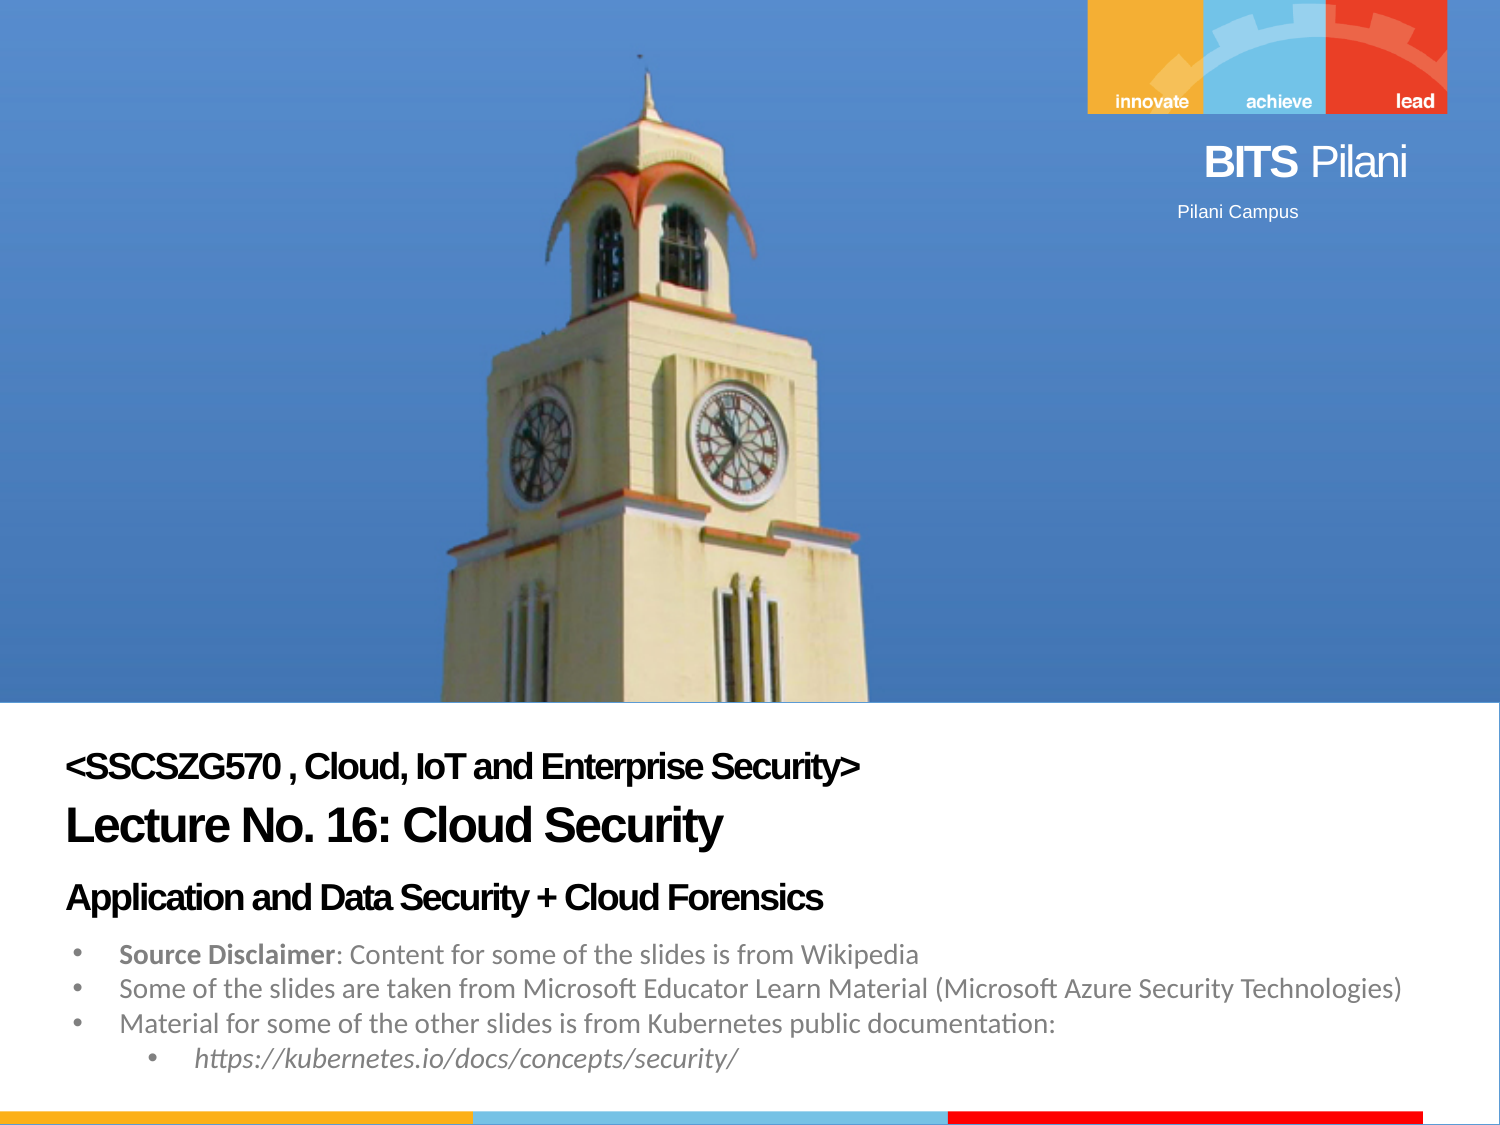

<SSCSZG570 , Cloud, IoT and Enterprise Security>
Lecture No. 16: Cloud Security
Application and Data Security + Cloud Forensics
Source Disclaimer: Content for some of the slides is from Wikipedia
Some of the slides are taken from Microsoft Educator Learn Material (Microsoft Azure Security Technologies)
Material for some of the other slides is from Kubernetes public documentation:
https://kubernetes.io/docs/concepts/security/